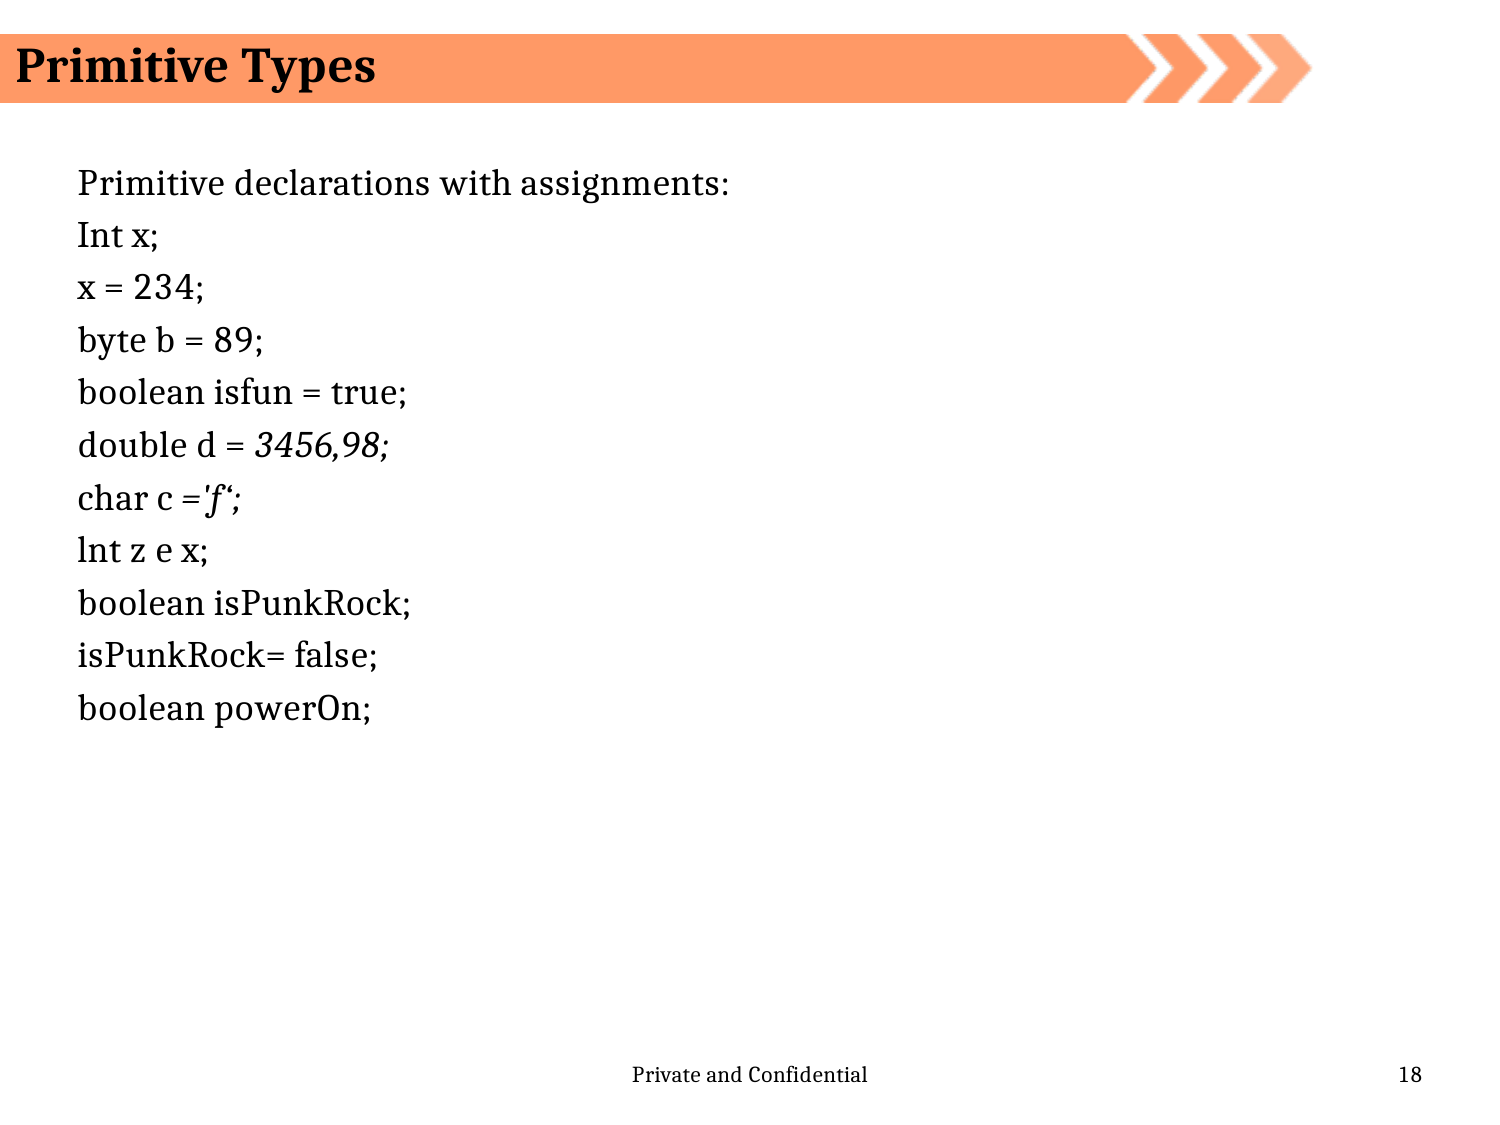

Primitive Types
Primitive declarations with assignments:
Int x;
x = 234;
byte b = 89;
boolean isfun = true;
double d = 3456,98;
char c ='f‘;
lnt z e x;
boolean isPunkRock;
isPunkRock= false;
boolean powerOn;